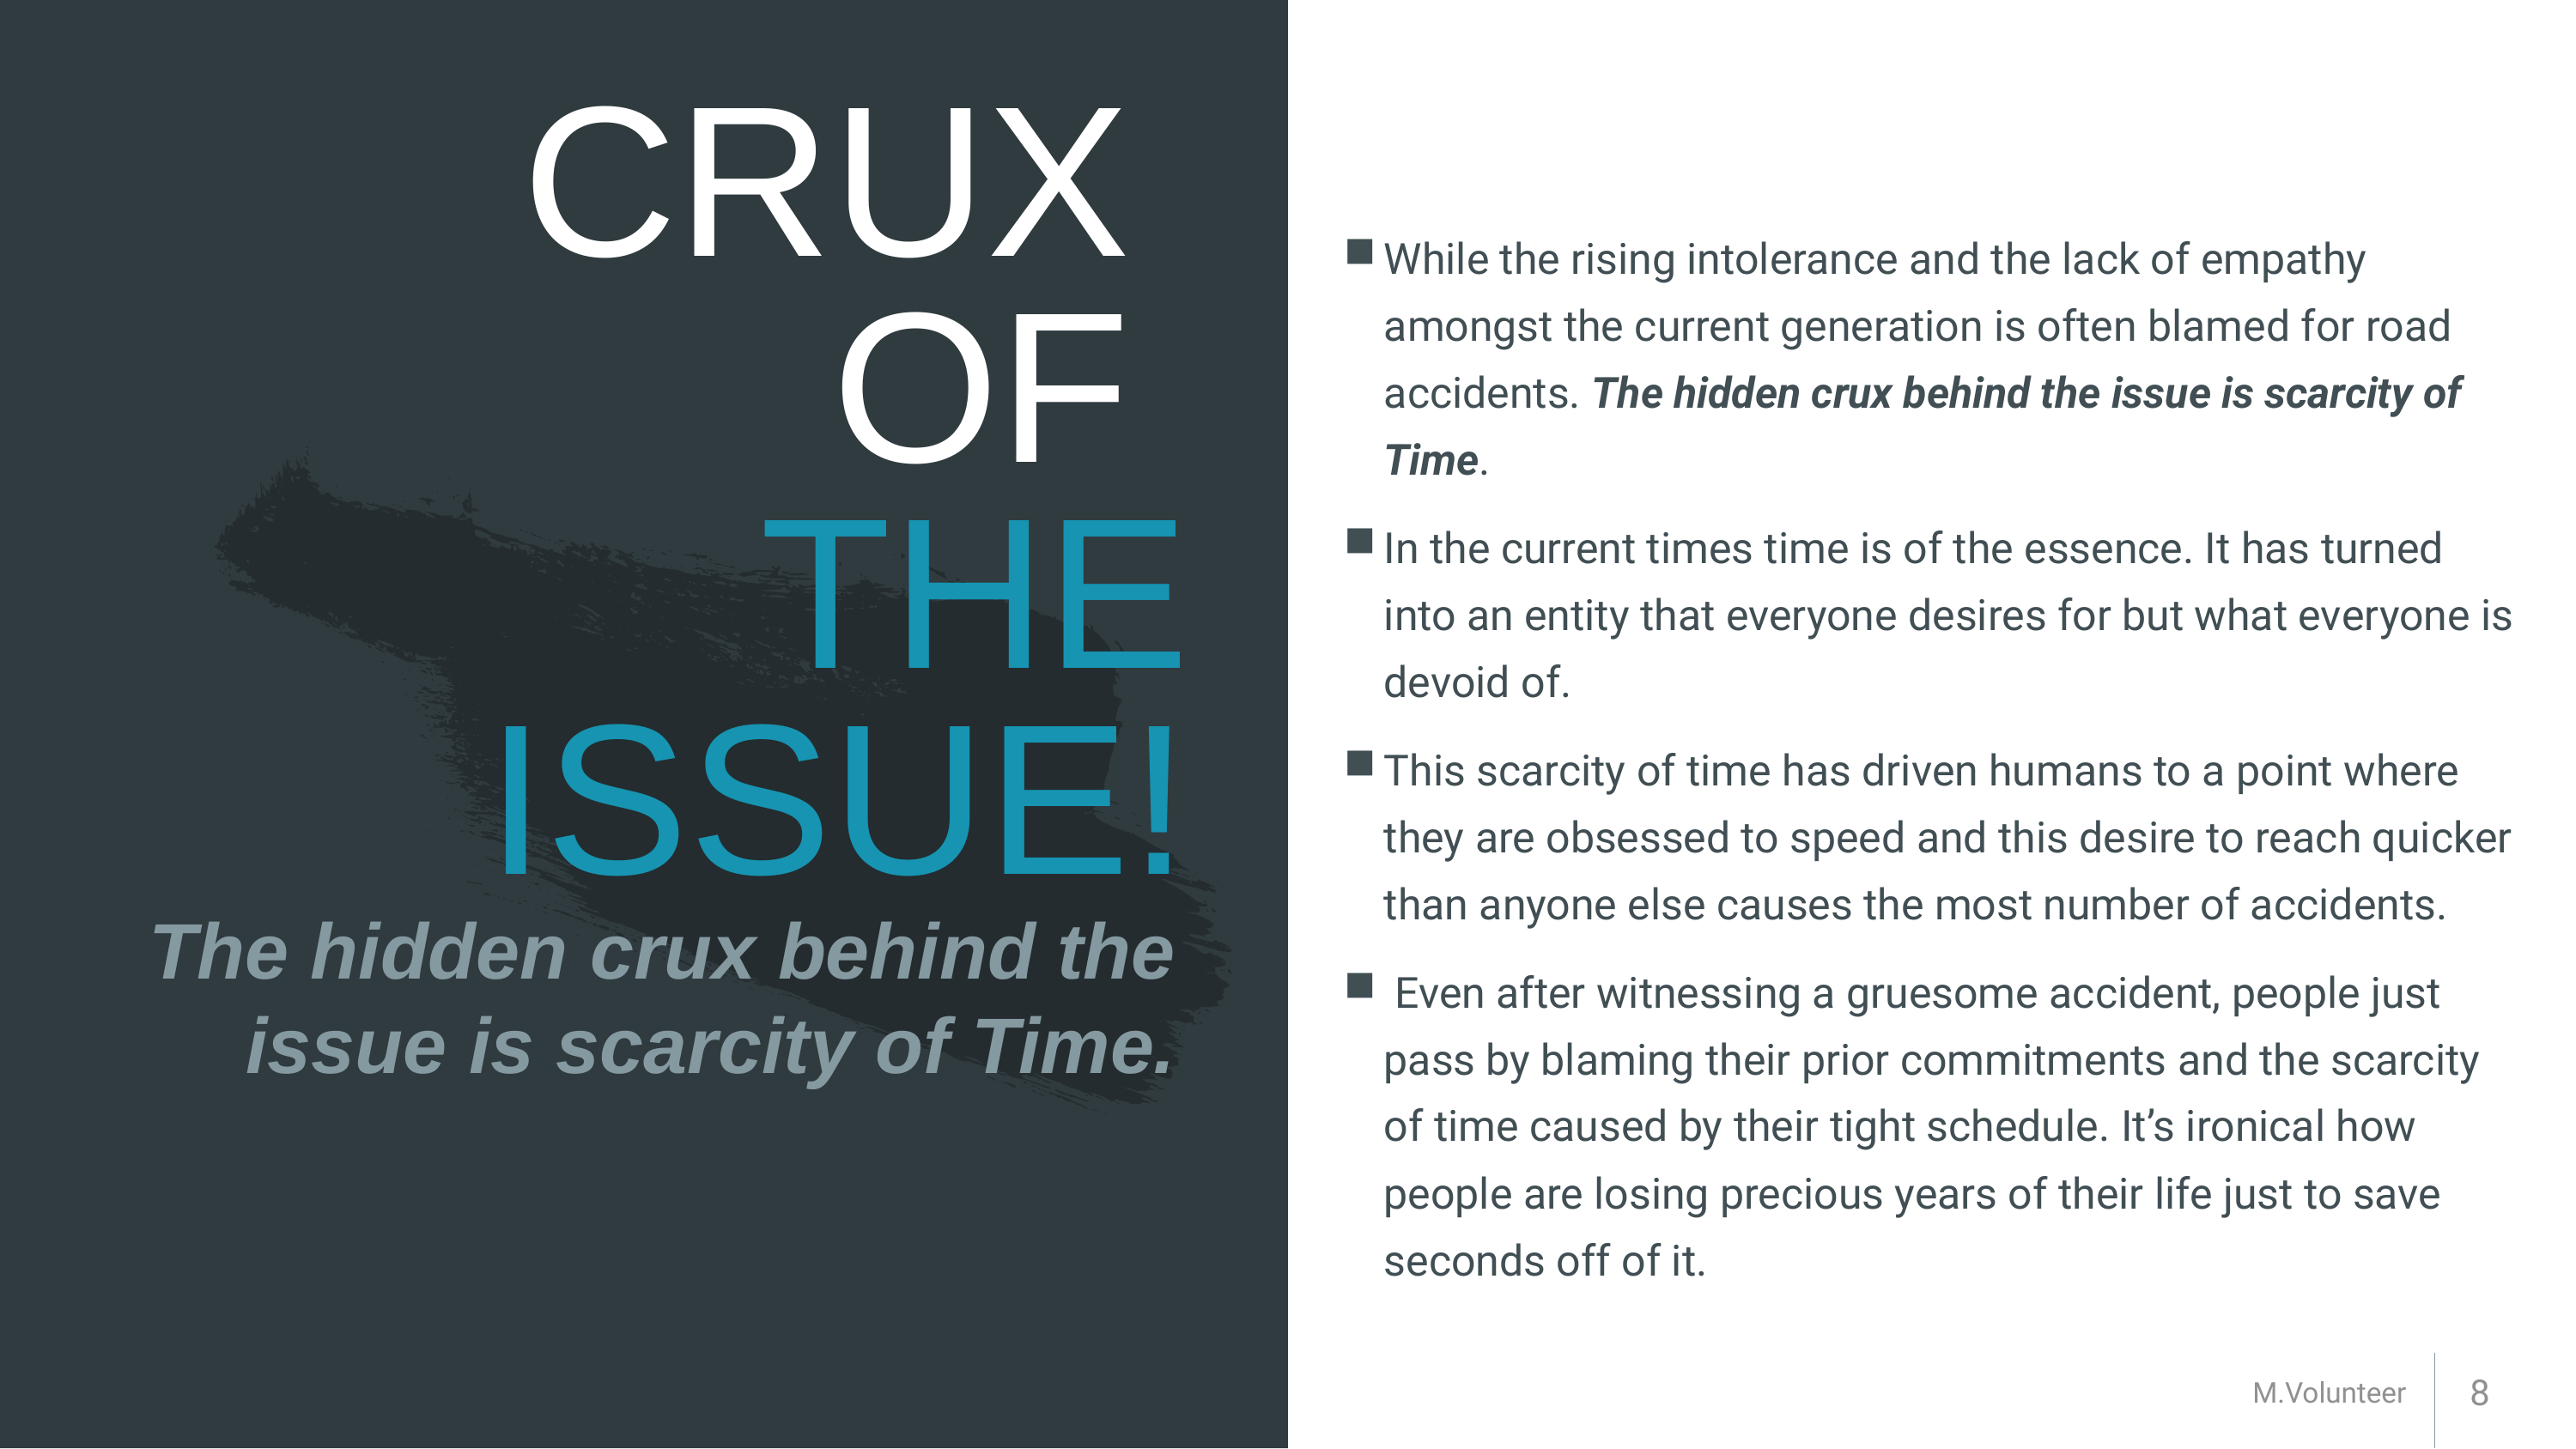

While the rising intolerance and the lack of empathy amongst the current generation is often blamed for road accidents. The hidden crux behind the issue is scarcity of Time.
In the current times time is of the essence. It has turned into an entity that everyone desires for but what everyone is devoid of.
This scarcity of time has driven humans to a point where they are obsessed to speed and this desire to reach quicker than anyone else causes the most number of accidents.
 Even after witnessing a gruesome accident, people just pass by blaming their prior commitments and the scarcity of time caused by their tight schedule. It’s ironical how people are losing precious years of their life just to save seconds off of it.
# CRUX OF THE ISSUE!
The hidden crux behind the issue is scarcity of Time.
8
M.Volunteer